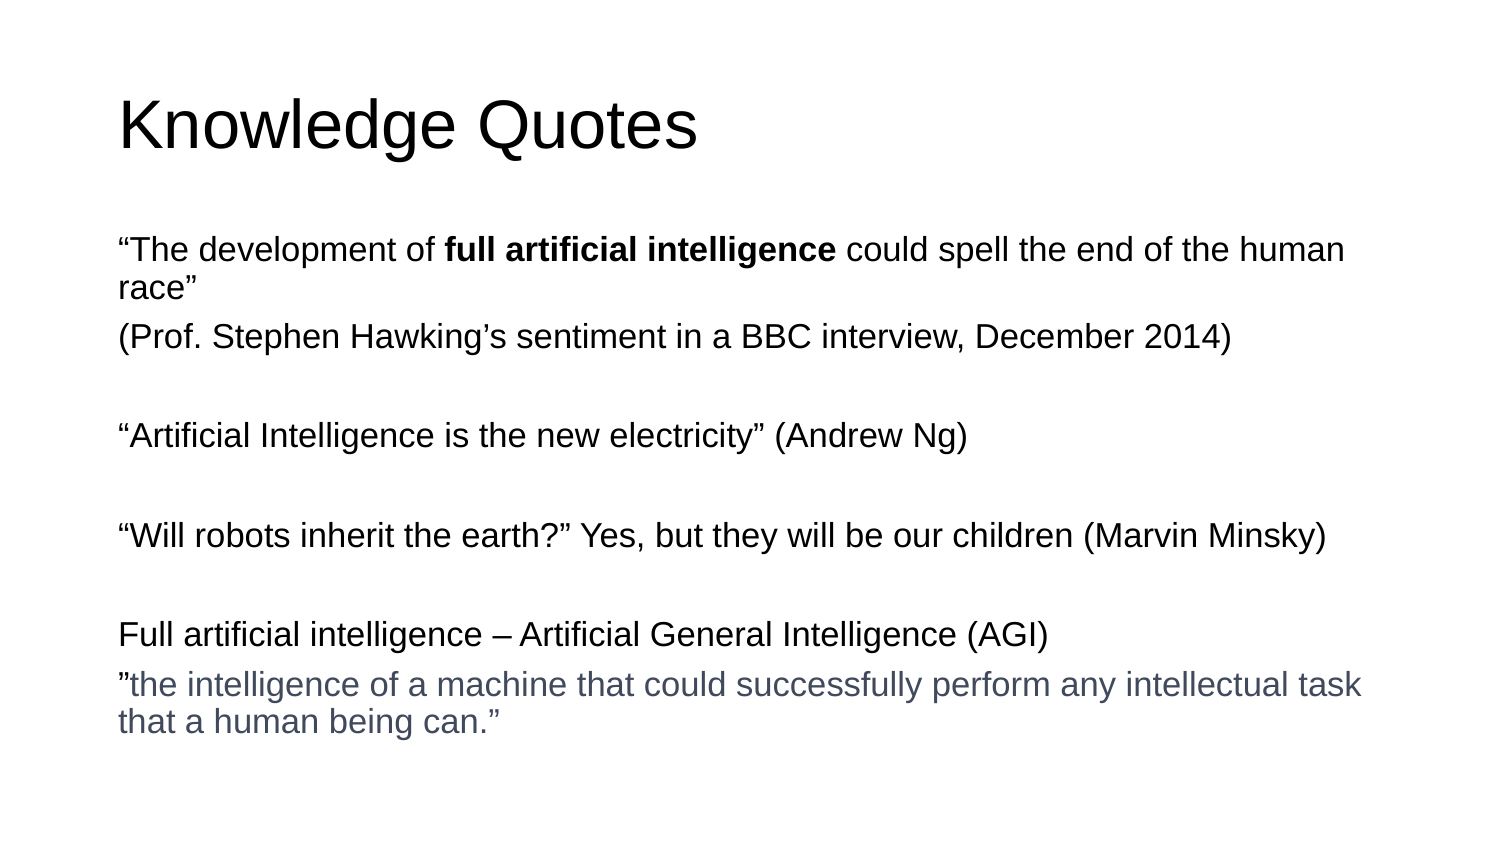

# Knowledge Quotes
“The development of full artificial intelligence could spell the end of the human race”
(Prof. Stephen Hawking’s sentiment in a BBC interview, December 2014)

“Artificial Intelligence is the new electricity” (Andrew Ng)

“Will robots inherit the earth?” Yes, but they will be our children (Marvin Minsky)

Full artificial intelligence – Artificial General Intelligence (AGI)
”the intelligence of a machine that could successfully perform any intellectual task that a human being can.”